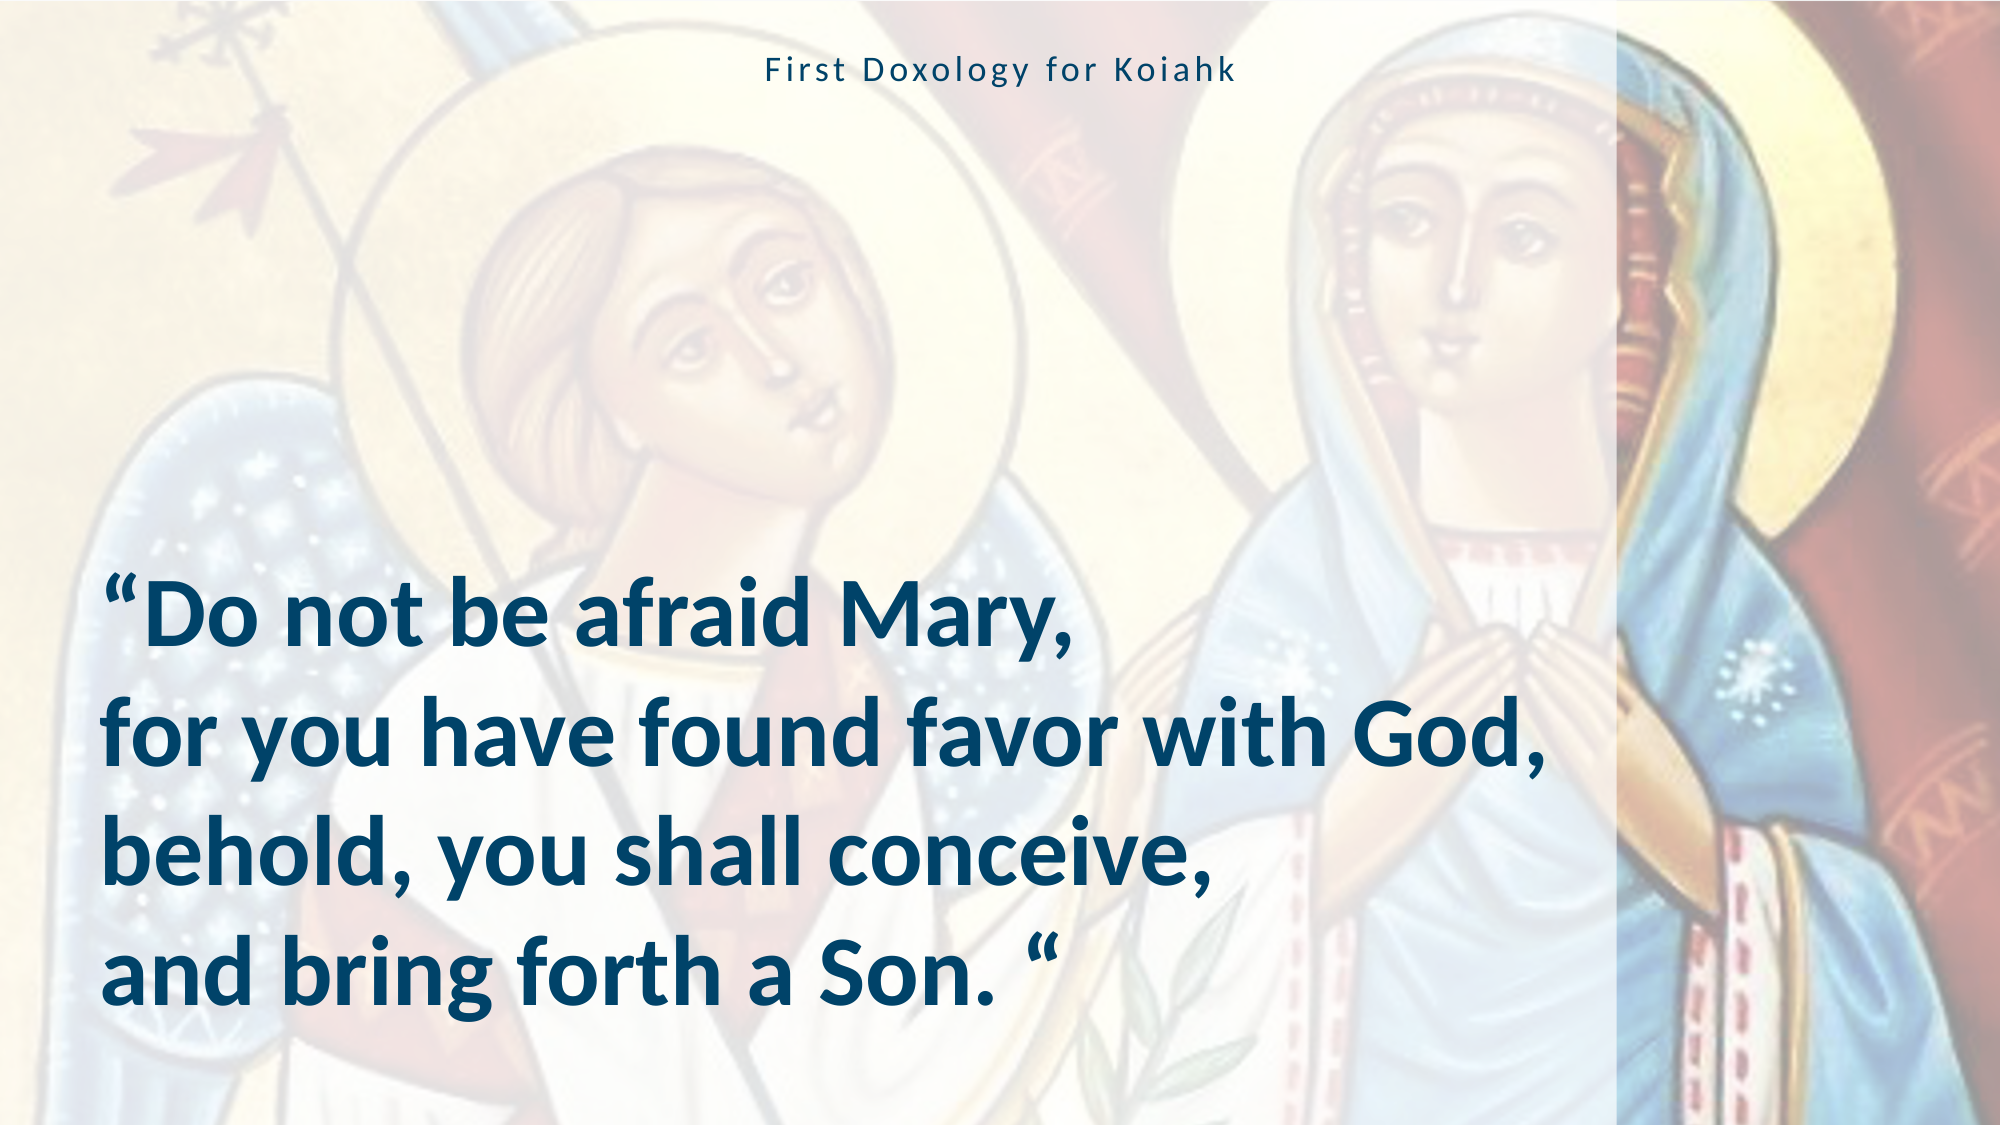

First Doxology for Koiahk

“Do not be afraid Mary,
for you have found favor with God,
behold, you shall conceive,
and bring forth a Son. “